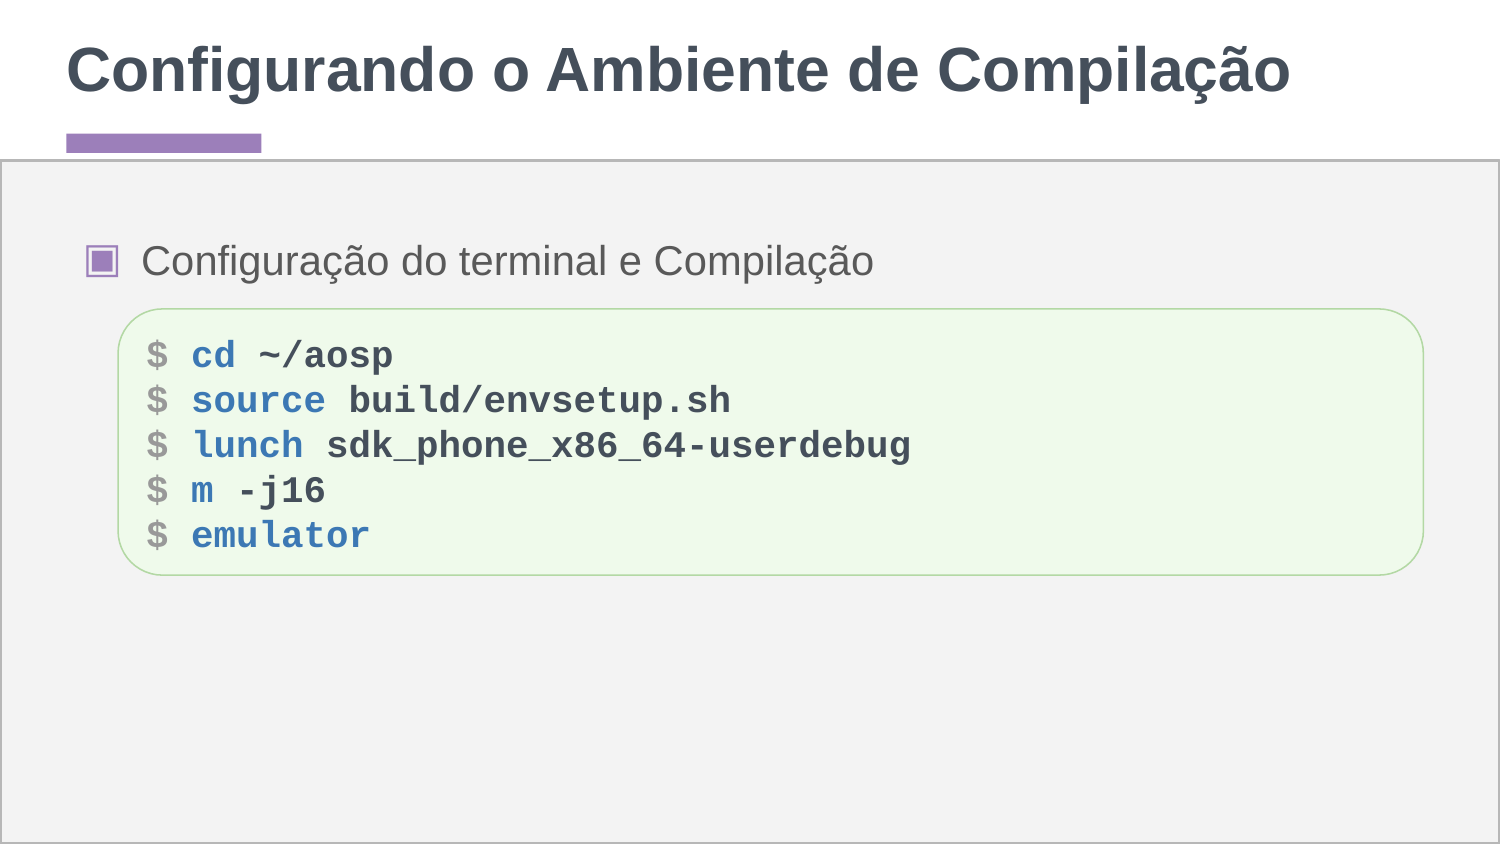

# Configurando o Ambiente de Compilação

Configuração do terminal e Compilação
$ cd ~/aosp
$ source build/envsetup.sh
$ lunch sdk_phone_x86_64-userdebug
$ m -j16
$ emulator
55